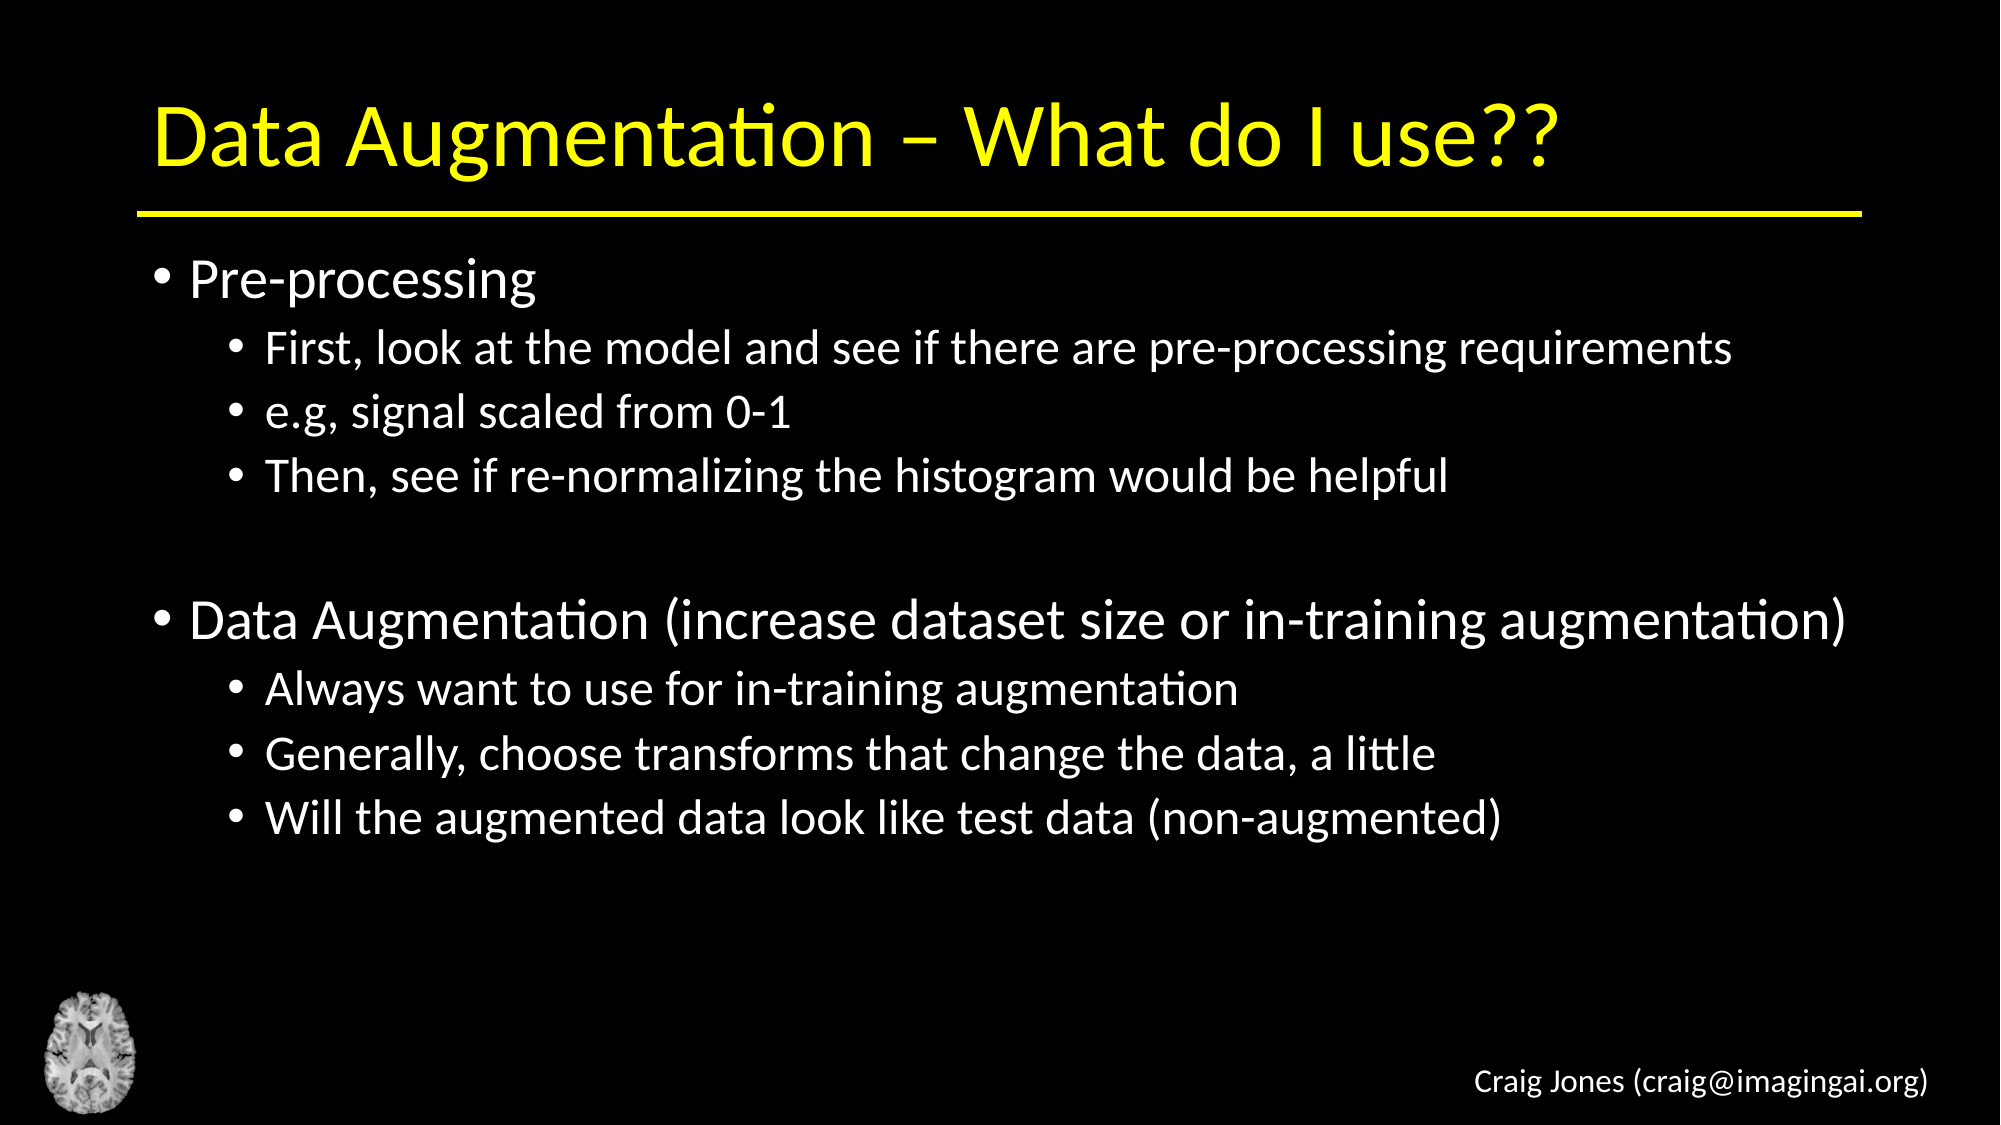

# Data Augmentation – What do I use??
Pre-processing
First, look at the model and see if there are pre-processing requirements
e.g, signal scaled from 0-1
Then, see if re-normalizing the histogram would be helpful

Data Augmentation (increase dataset size or in-training augmentation)
Always want to use for in-training augmentation
Generally, choose transforms that change the data, a little
Will the augmented data look like test data (non-augmented)